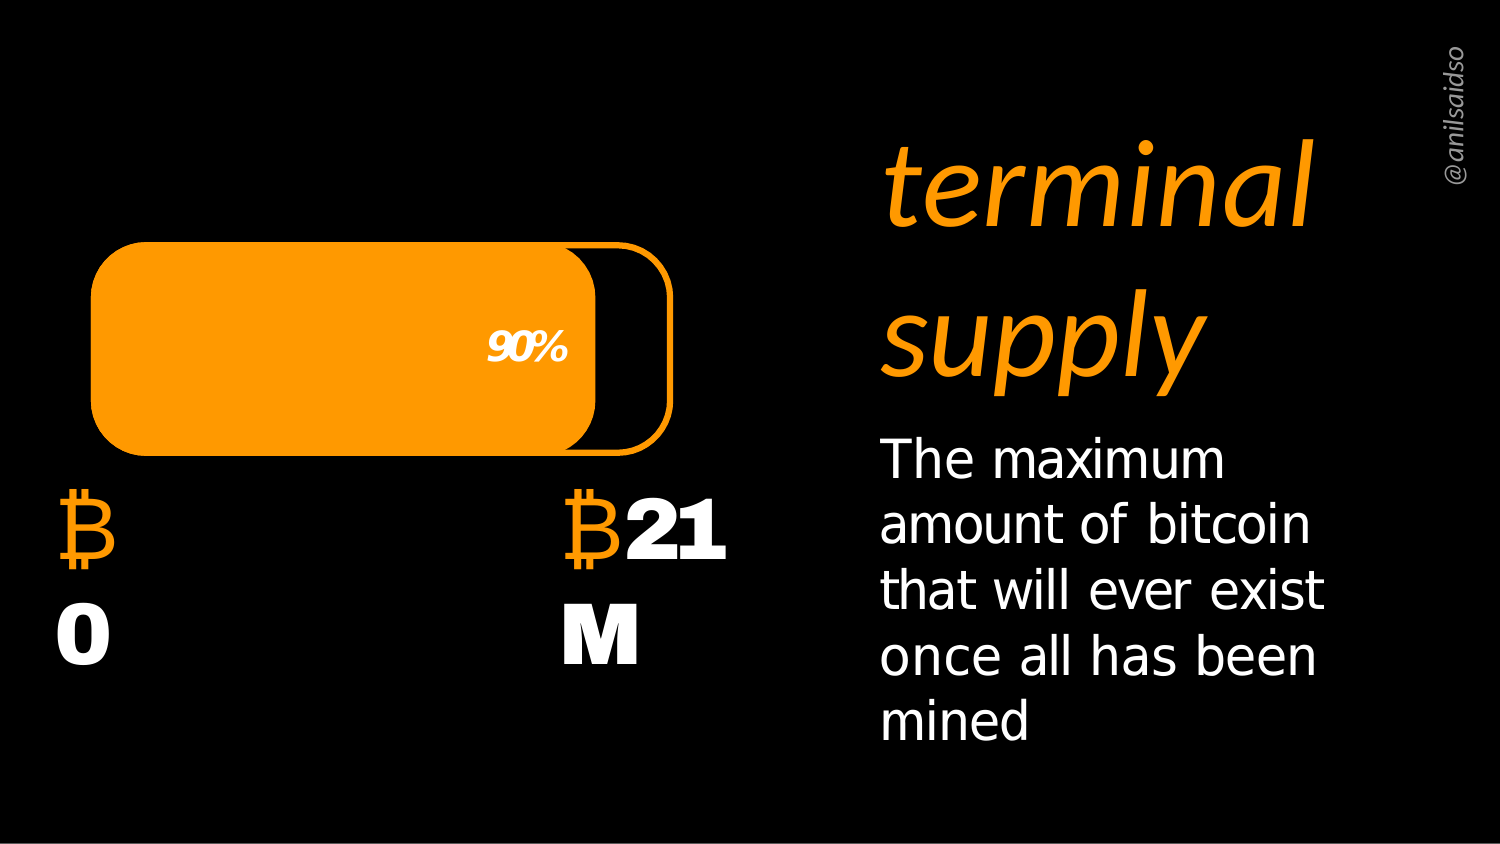

@anilsaidso
# terminal supply

90%
The maximum amount of bitcoin that will ever exist once all has been mined
₿0
₿21M